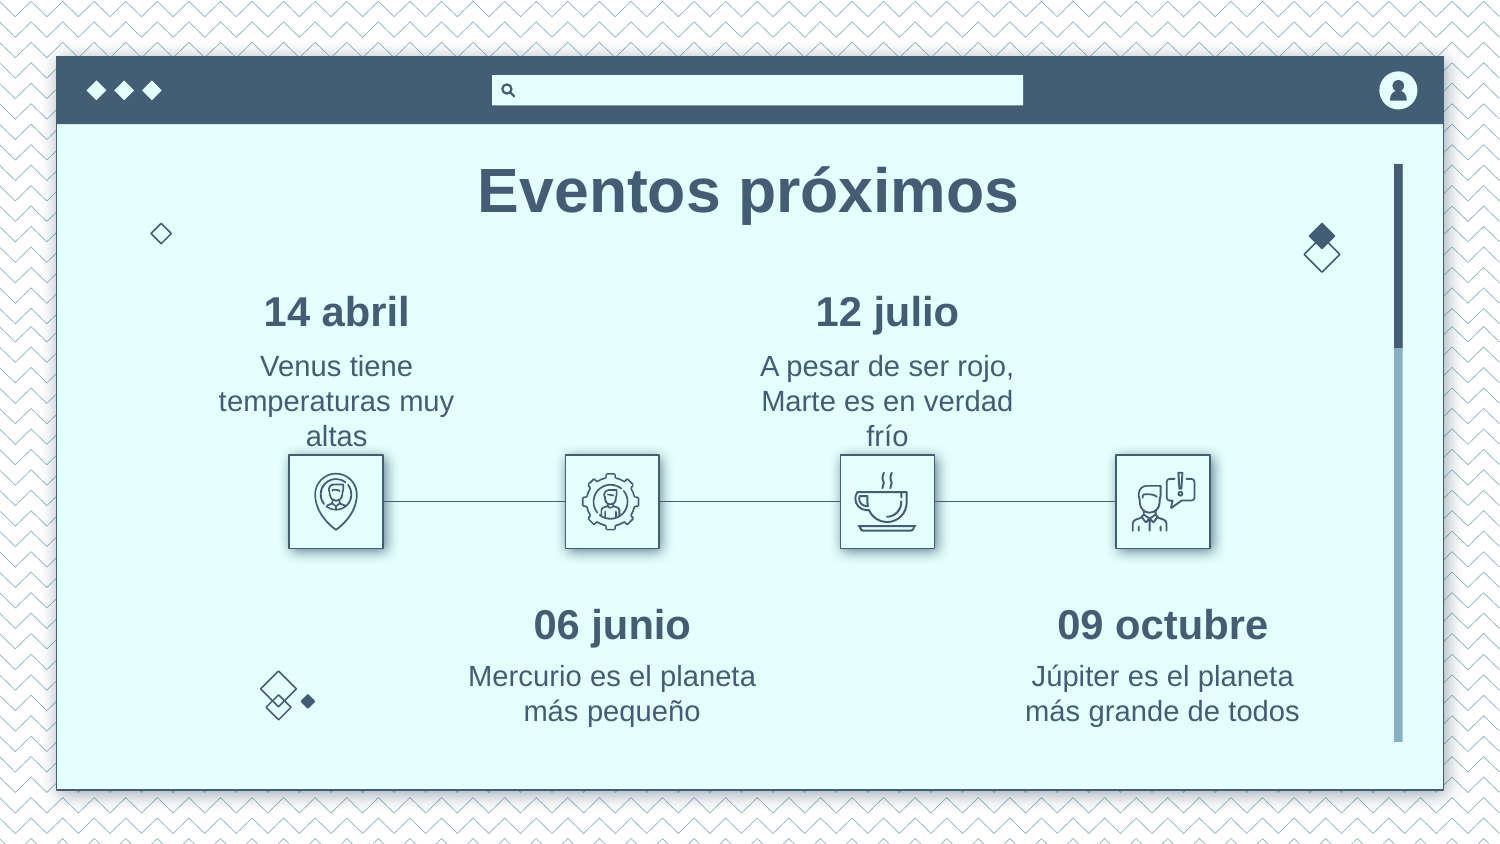

# Eventos próximos

14 abril
12 julio
Venus tiene temperaturas muy altas
A pesar de ser rojo, Marte es en verdad frío

06 junio
09 octubre
Júpiter es el planeta más grande de todos
Mercurio es el planeta más pequeño